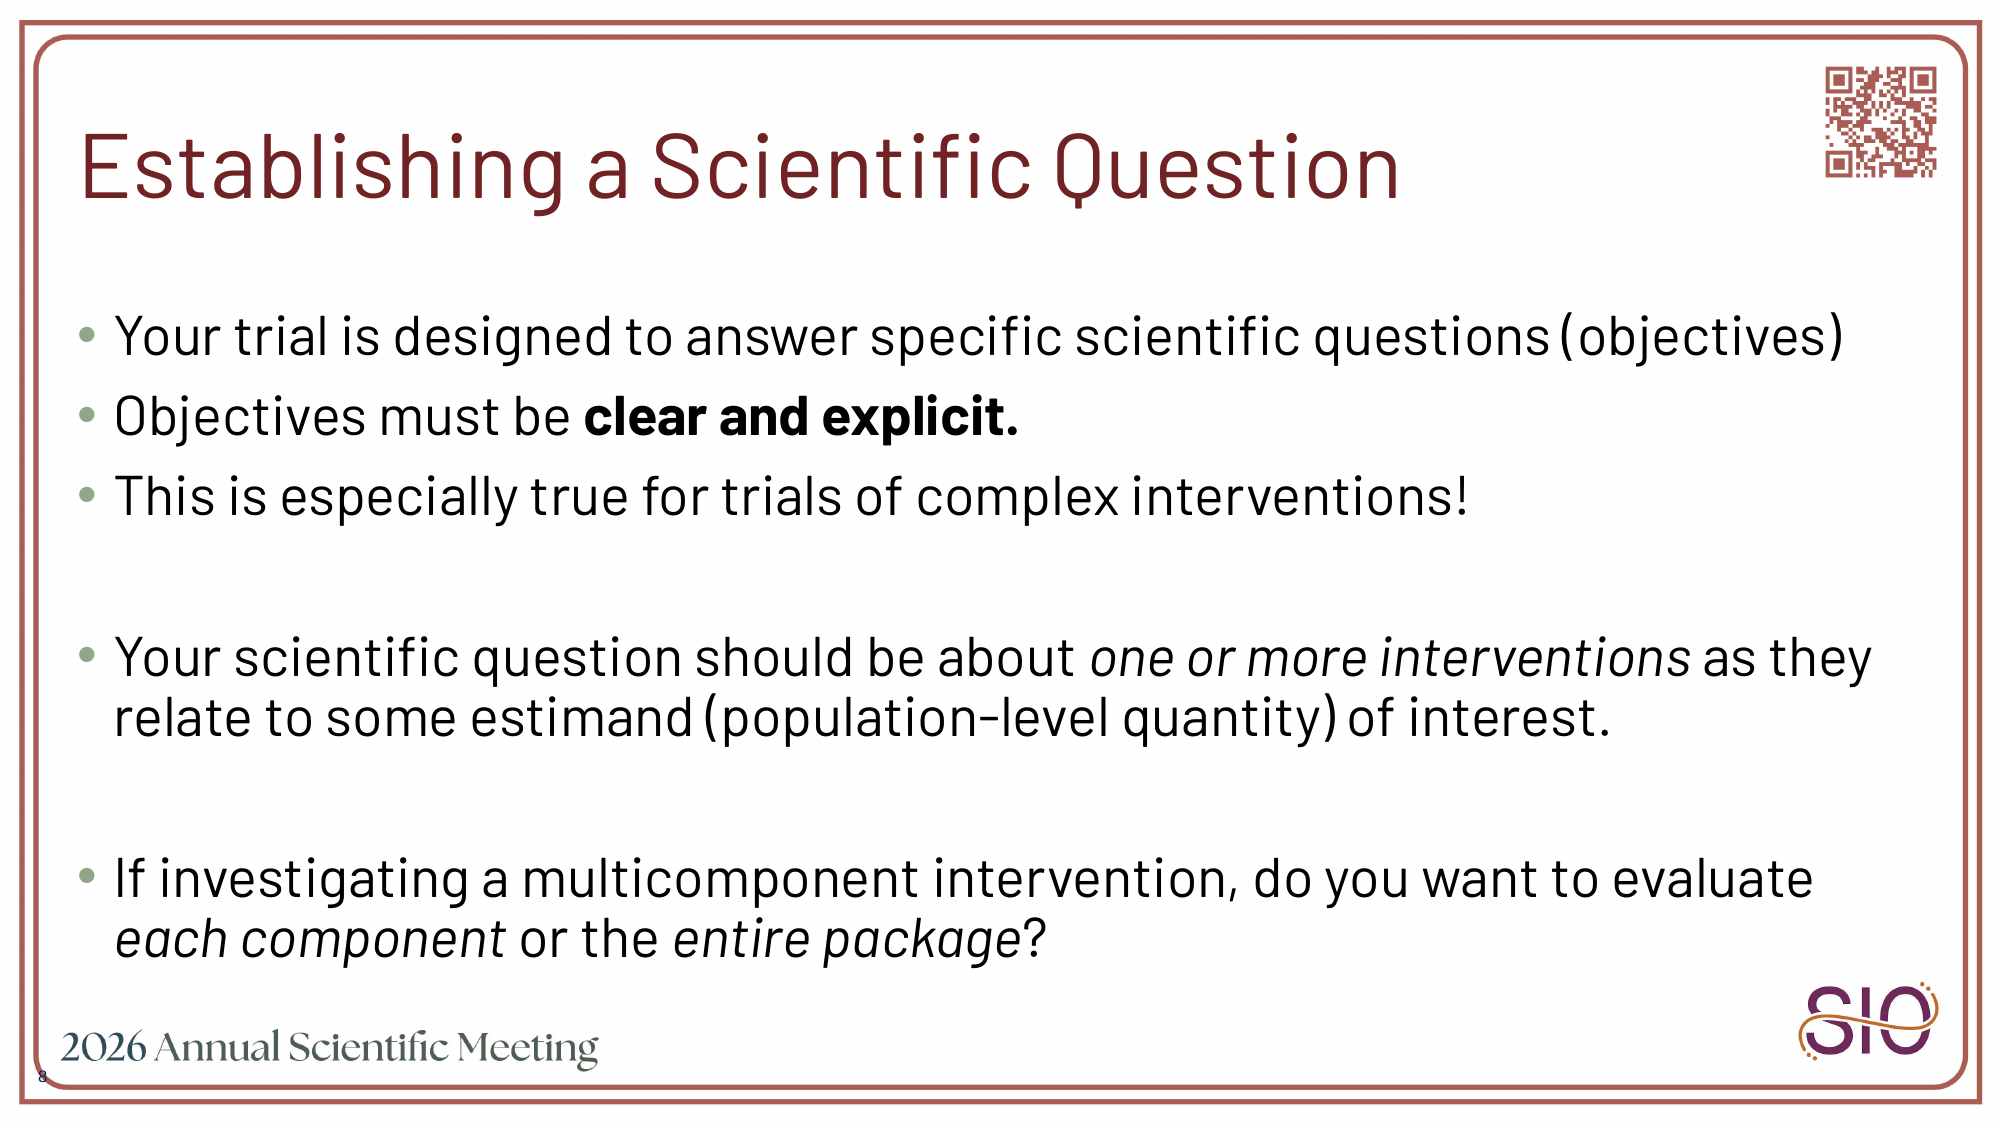

# Establishing a Scientific Question
Your trial is designed to answer specific scientific questions (objectives)
Objectives must be clear and explicit.
This is especially true for trials of complex interventions!

Your scientific question should be about one or more interventions as they relate to some estimand (population-level quantity) of interest.

If investigating a multicomponent intervention, do you want to evaluate each component or the entire package?
8